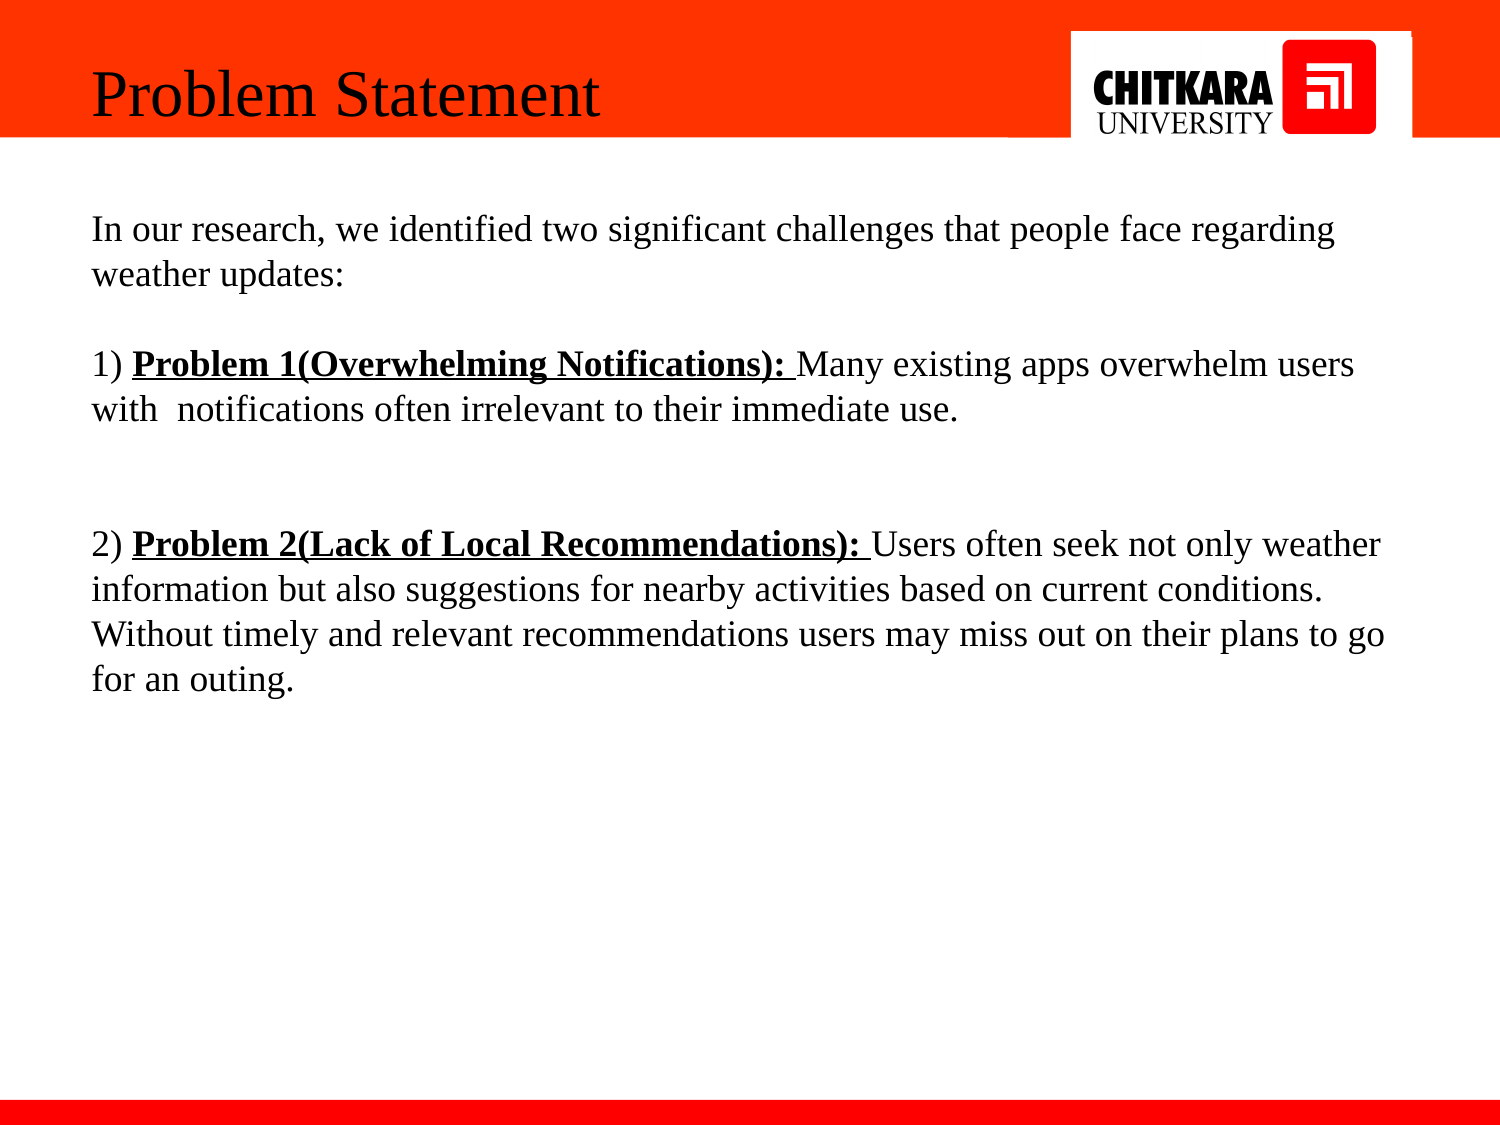

Problem Statement
In our research, we identified two significant challenges that people face regarding weather updates:

1) Problem 1(Overwhelming Notifications): Many existing apps overwhelm users with  notifications often irrelevant to their immediate use.

2) Problem 2(Lack of Local Recommendations): Users often seek not only weather information but also suggestions for nearby activities based on current conditions. Without timely and relevant recommendations users may miss out on their plans to go for an outing.